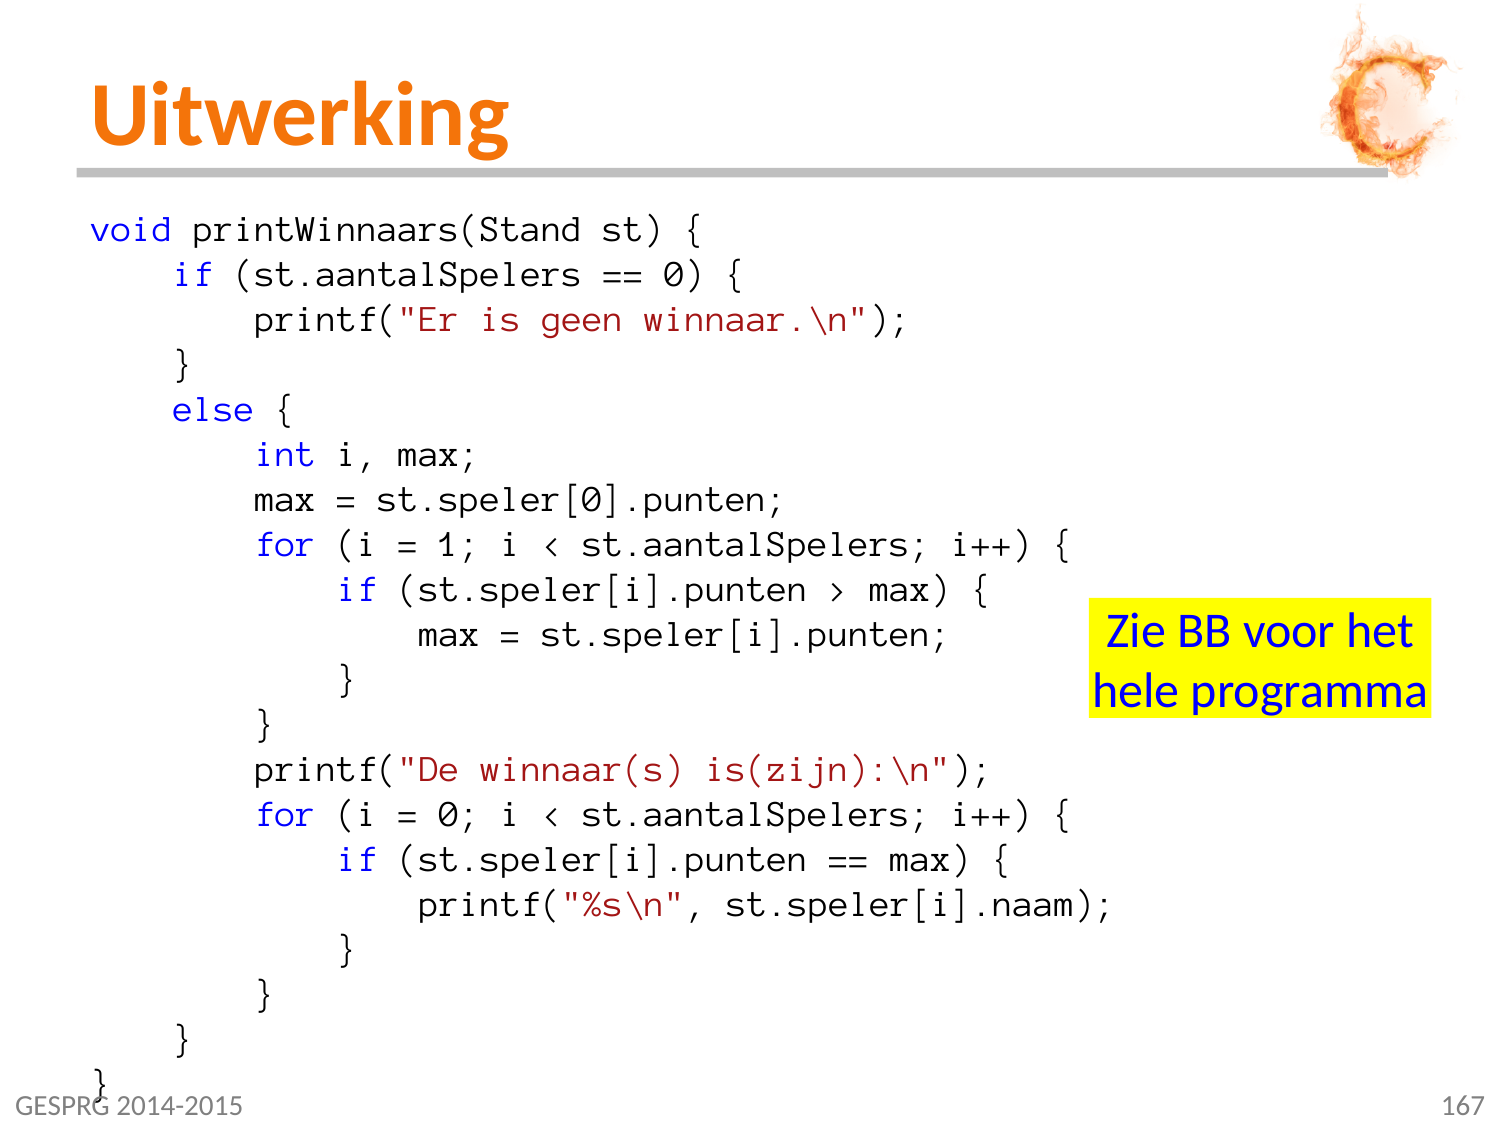

# Uitwerking
void printWinnaars(Stand st) {
    if (st.aantalSpelers == 0) {
        printf("Er is geen winnaar.\n");
    }
    else {
        int i, max;
        max = st.speler[0].punten;
        for (i = 1; i < st.aantalSpelers; i++) {
            if (st.speler[i].punten > max) {
                max = st.speler[i].punten;
            }
        }
        printf("De winnaar(s) is(zijn):\n");
        for (i = 0; i < st.aantalSpelers; i++) {
            if (st.speler[i].punten == max) {
                printf("%s\n", st.speler[i].naam);
            }
        }
    }
}
Zie BB voor het hele programma
GESPRG 2014-2015
167